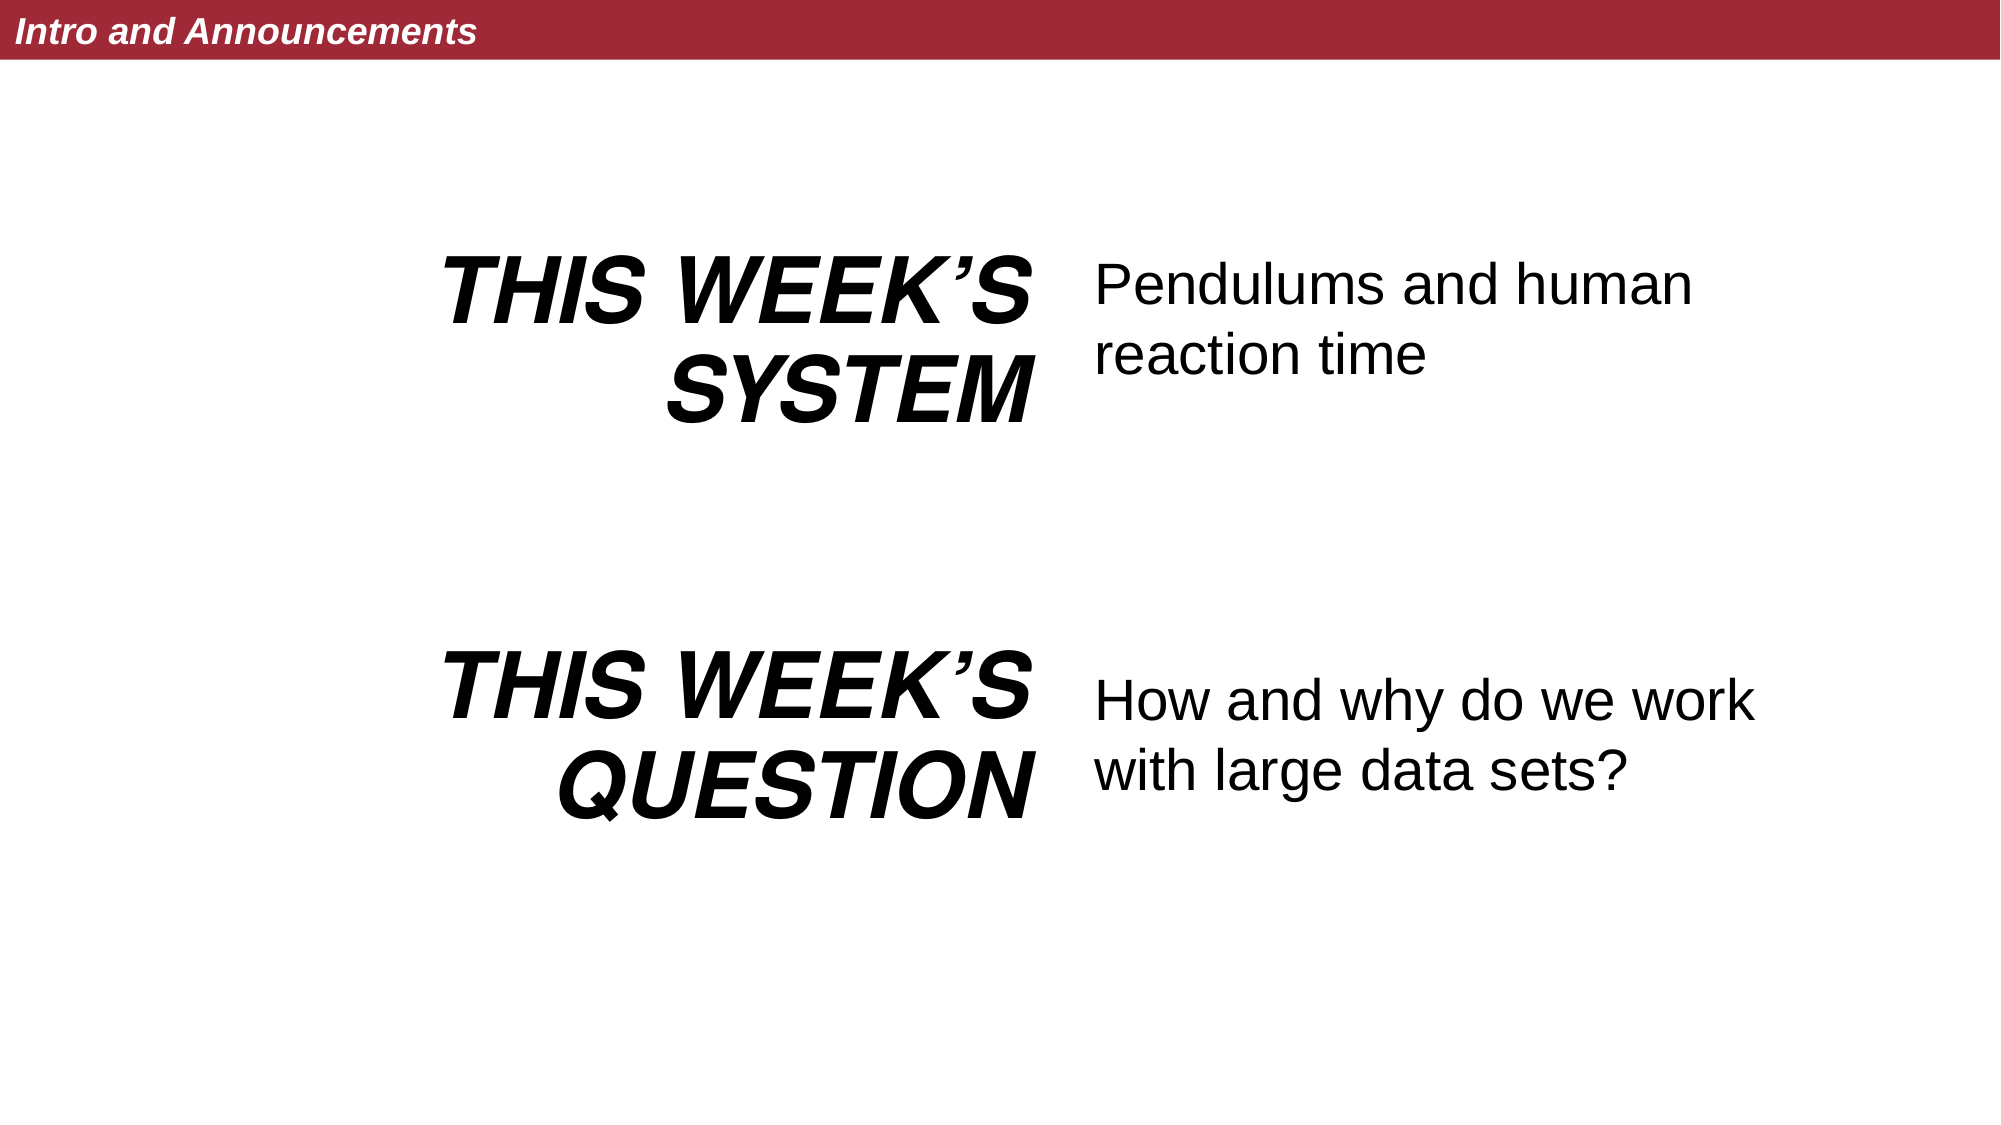

Intro and Announcements
# THIS WEEK’S SYSTEM THIS WEEK’S QUESTION
Pendulums and human reaction time

How and why do we work with large data sets?